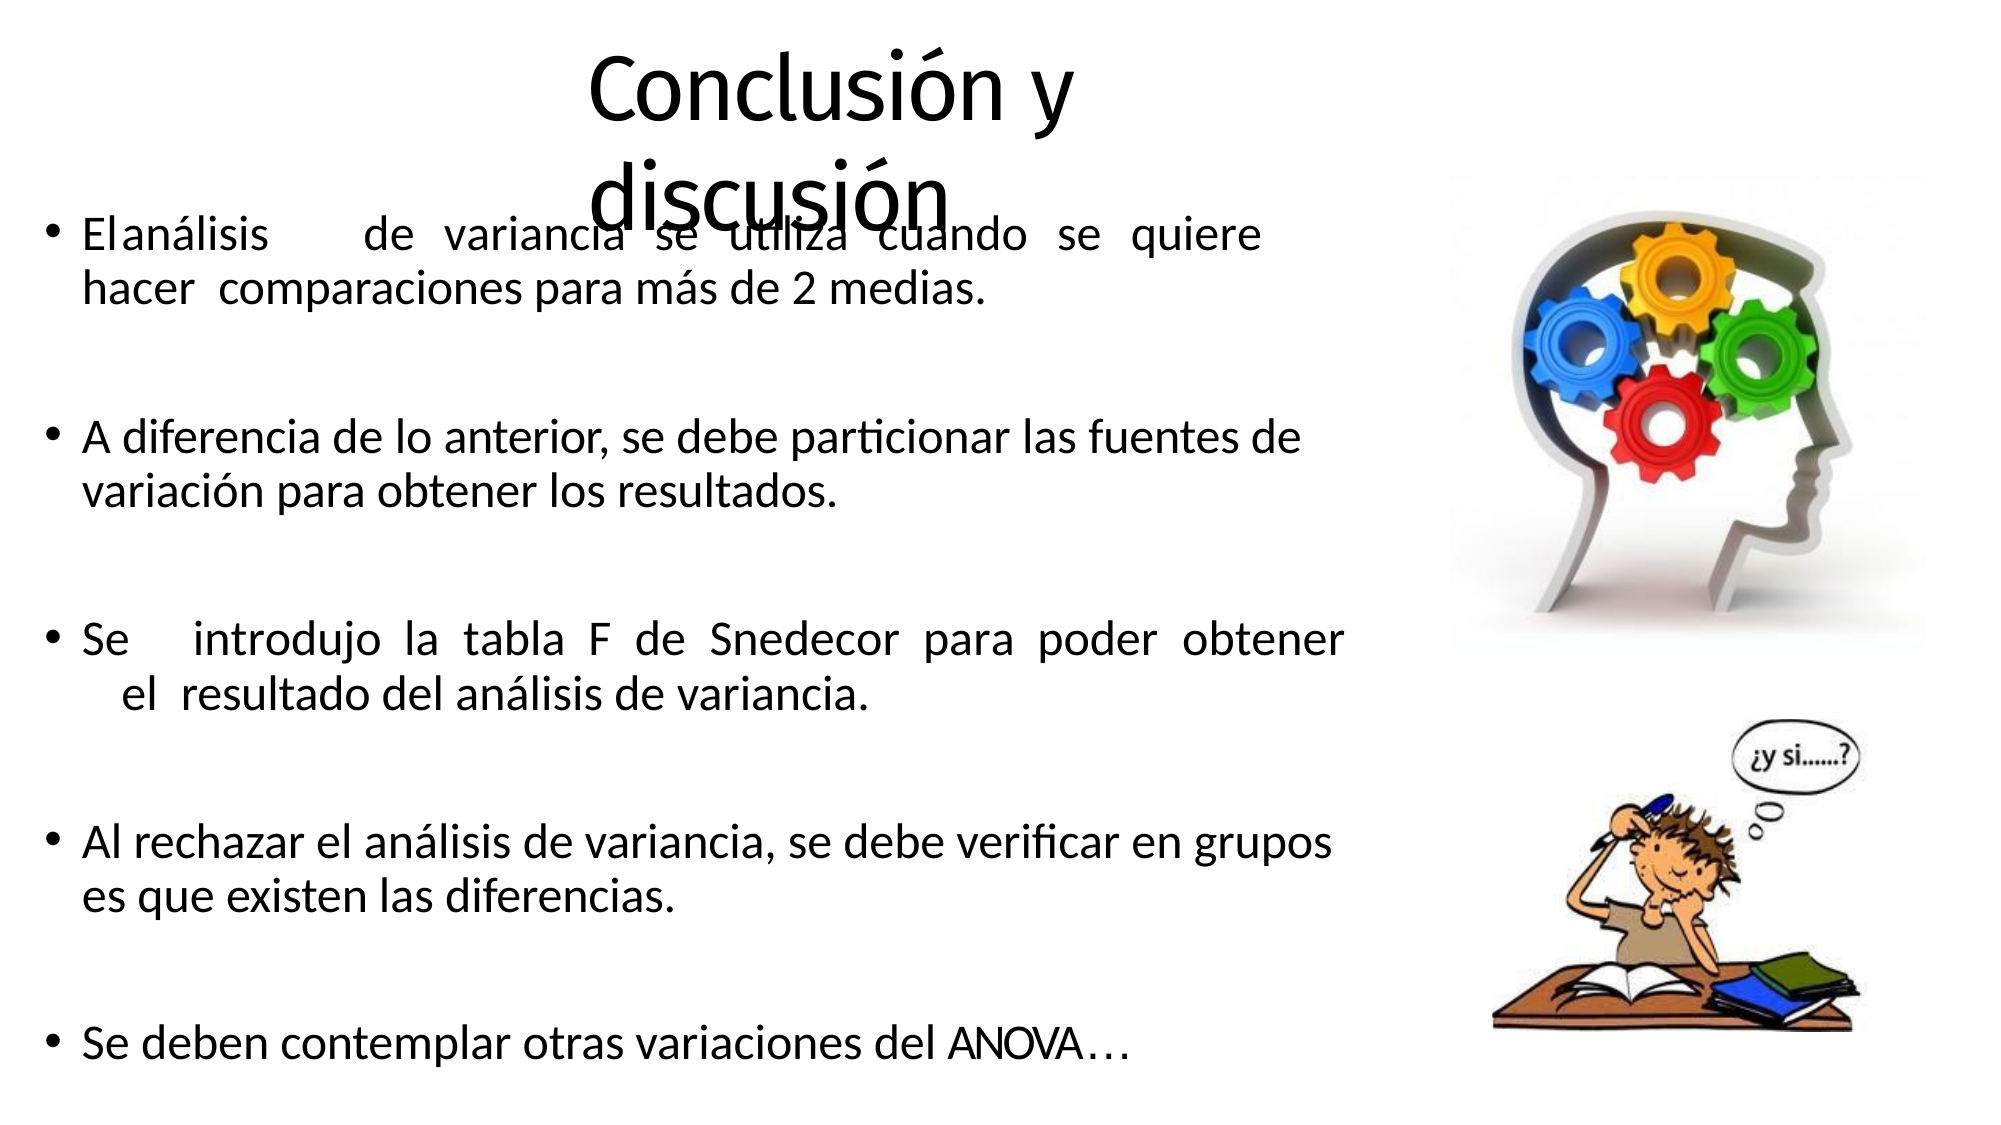

# Conclusión y discusión

El	análisis	de	variancia	se	utiliza	cuando	se	quiere	hacer  comparaciones para más de 2 medias.

A diferencia de lo anterior, se debe particionar las fuentes de  variación para obtener los resultados.

Se	introdujo	la	tabla	F	de	Snedecor	para	poder	obtener	el  resultado del análisis de variancia.

Al rechazar el análisis de variancia, se debe verificar en grupos  es que existen las diferencias.

Se deben contemplar otras variaciones del ANOVA…